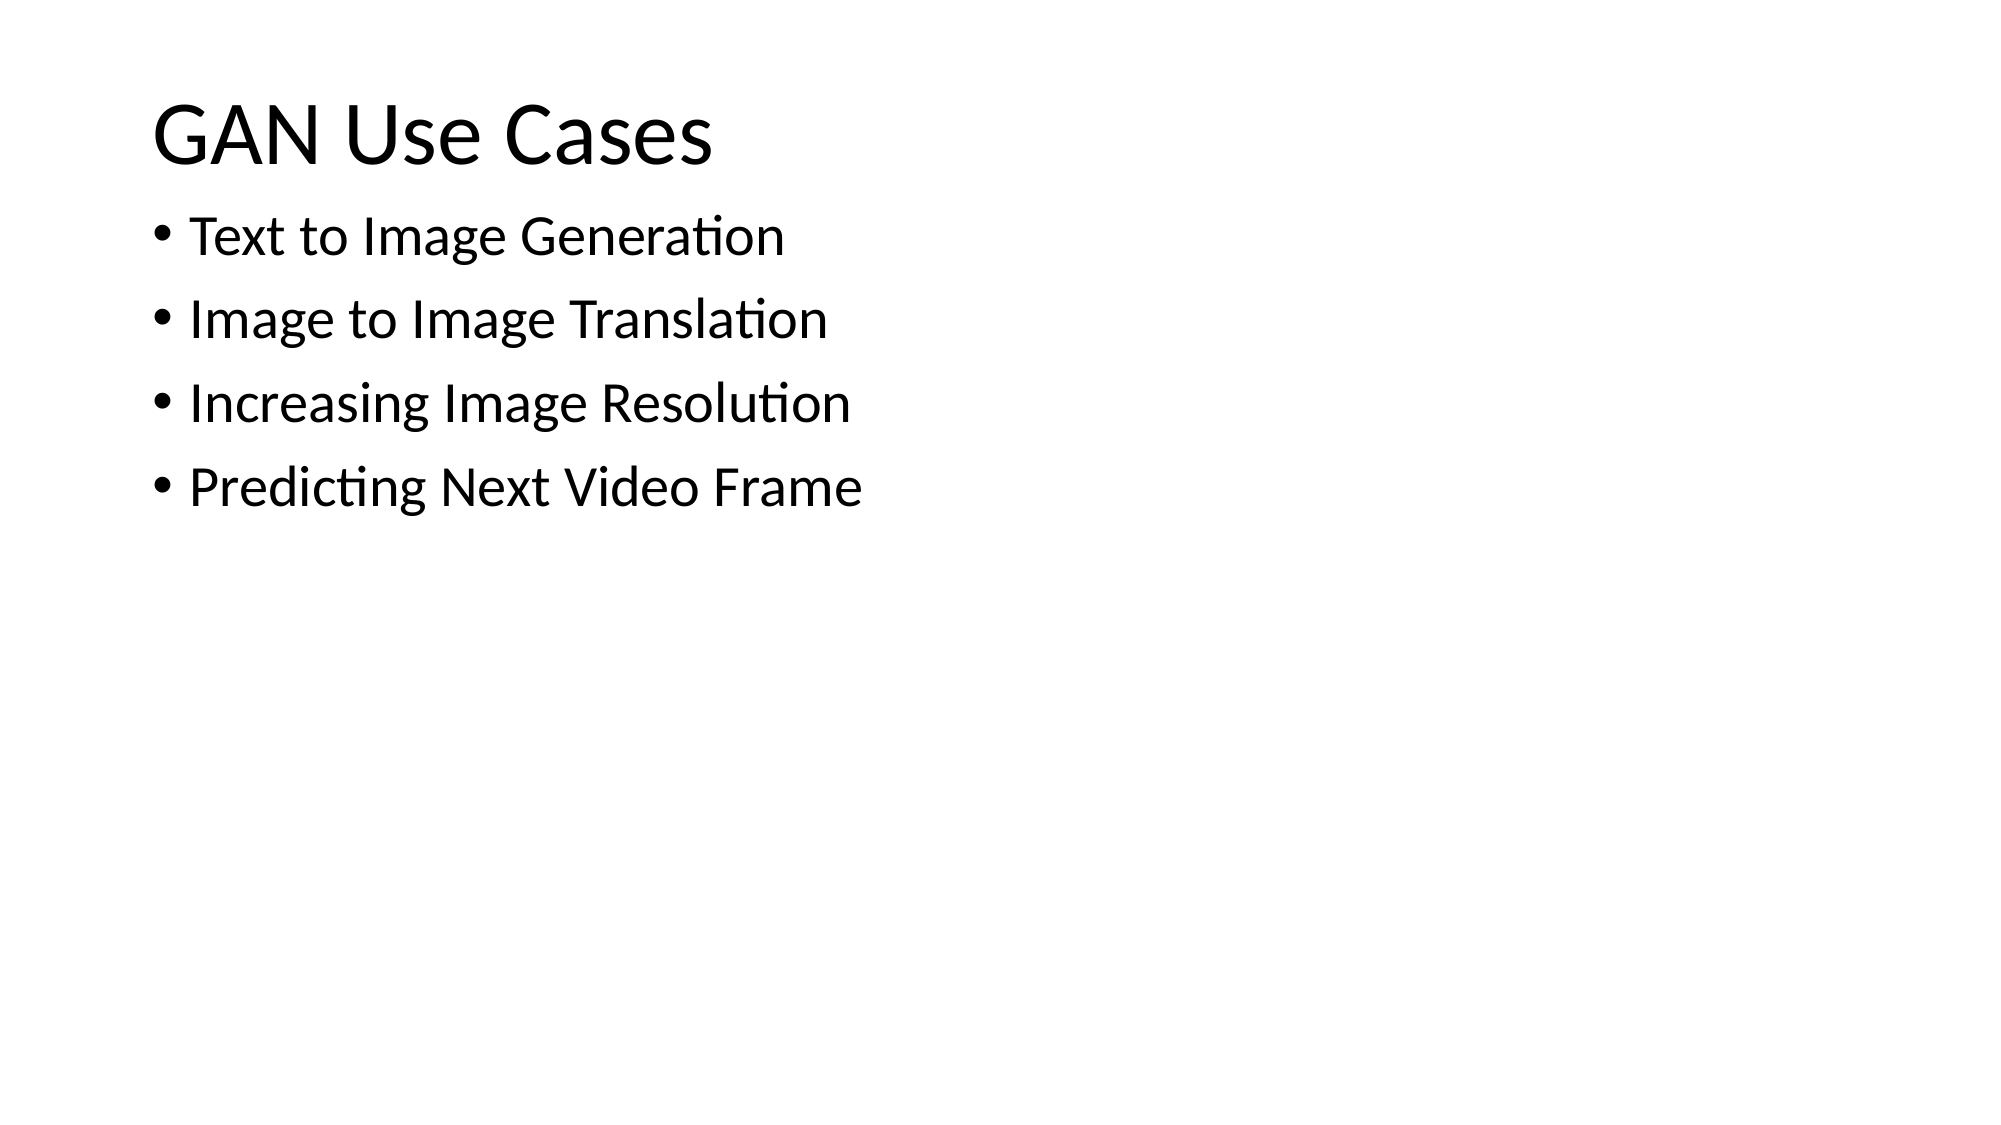

# GAN Use Cases
Text to Image Generation
Image to Image Translation
Increasing Image Resolution
Predicting Next Video Frame